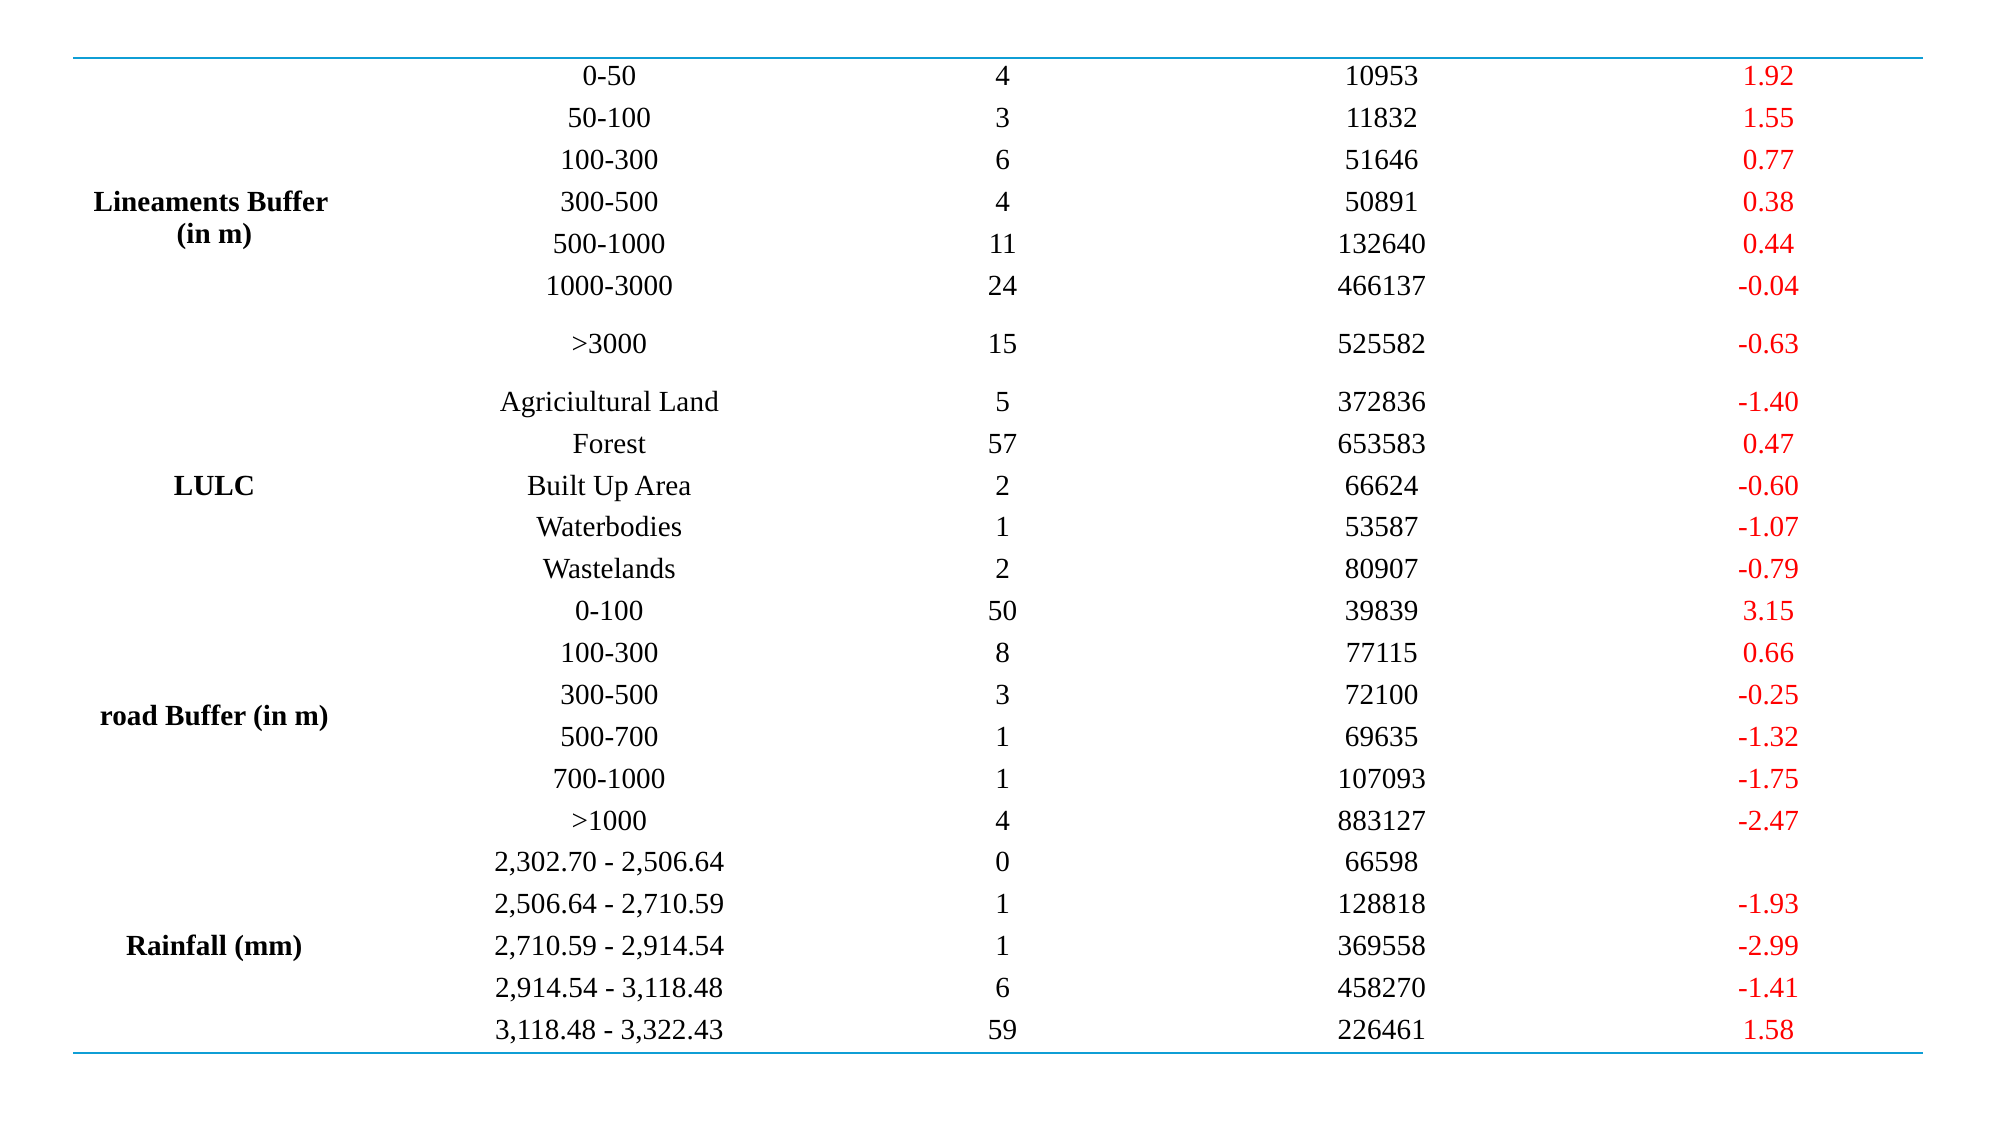

| Lineaments Buffer (in m) | 0-50 | 4 | 10953 | 1.92 |
| --- | --- | --- | --- | --- |
|  | 50-100 | 3 | 11832 | 1.55 |
|  | 100-300 | 6 | 51646 | 0.77 |
|  | 300-500 | 4 | 50891 | 0.38 |
|  | 500-1000 | 11 | 132640 | 0.44 |
|  | 1000-3000 | 24 | 466137 | -0.04 |
|  | >3000 | 15 | 525582 | -0.63 |
| LULC | Agriciultural Land | 5 | 372836 | -1.40 |
|  | Forest | 57 | 653583 | 0.47 |
|  | Built Up Area | 2 | 66624 | -0.60 |
|  | Waterbodies | 1 | 53587 | -1.07 |
|  | Wastelands | 2 | 80907 | -0.79 |
| road Buffer (in m) | 0-100 | 50 | 39839 | 3.15 |
|  | 100-300 | 8 | 77115 | 0.66 |
|  | 300-500 | 3 | 72100 | -0.25 |
|  | 500-700 | 1 | 69635 | -1.32 |
|  | 700-1000 | 1 | 107093 | -1.75 |
|  | >1000 | 4 | 883127 | -2.47 |
| Rainfall (mm) | 2,302.70 - 2,506.64 | 0 | 66598 |  |
|  | 2,506.64 - 2,710.59 | 1 | 128818 | -1.93 |
|  | 2,710.59 - 2,914.54 | 1 | 369558 | -2.99 |
|  | 2,914.54 - 3,118.48 | 6 | 458270 | -1.41 |
|  | 3,118.48 - 3,322.43 | 59 | 226461 | 1.58 |